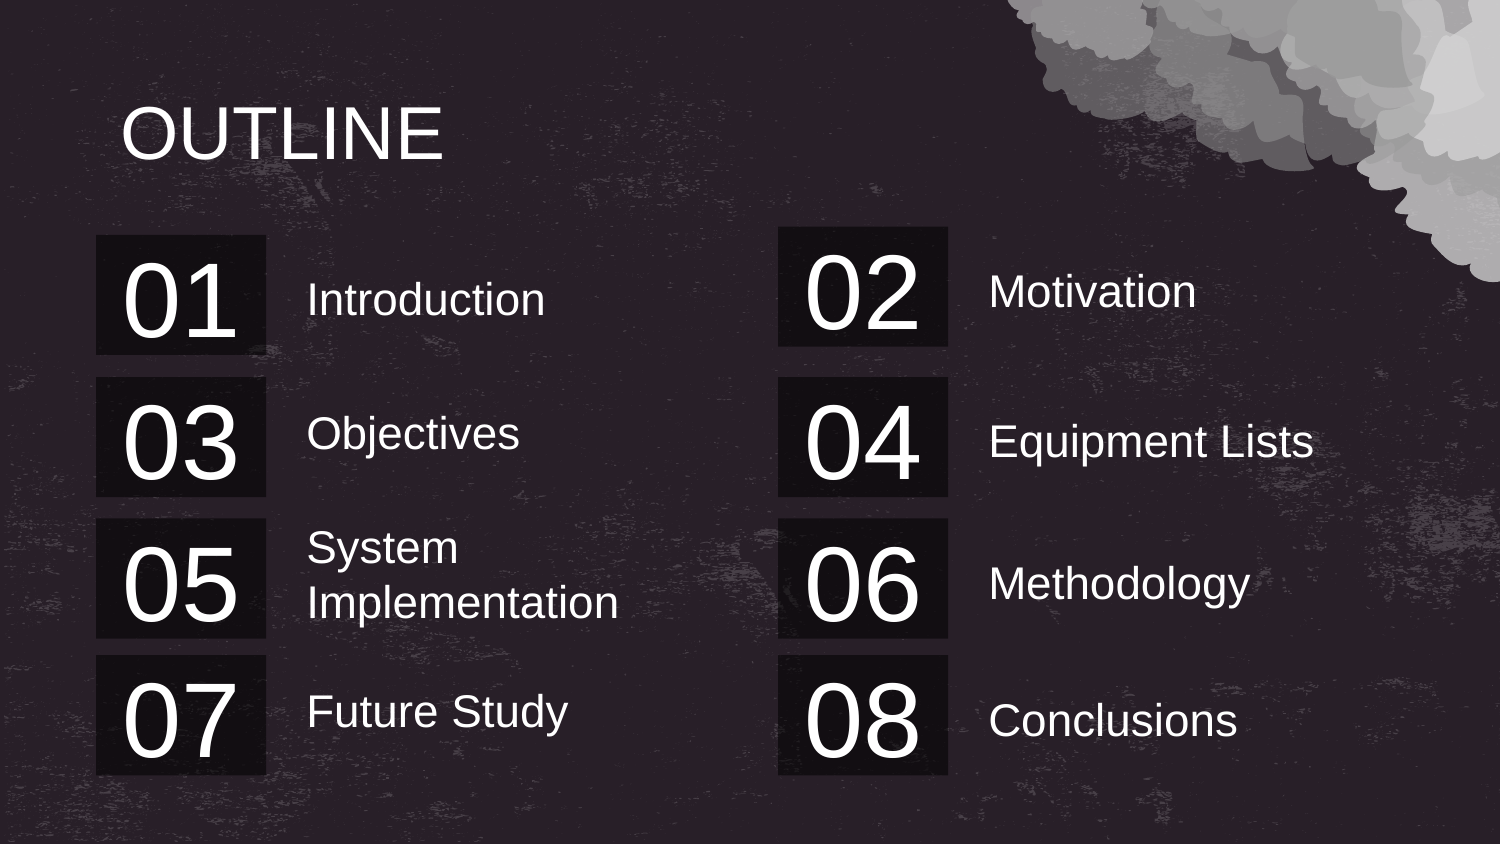

OUTLINE
02
# 01
Motivation
Introduction
03
04
Objectives
Equipment Lists
05
06
System Implementation
Methodology
07
08
Future Study
Conclusions